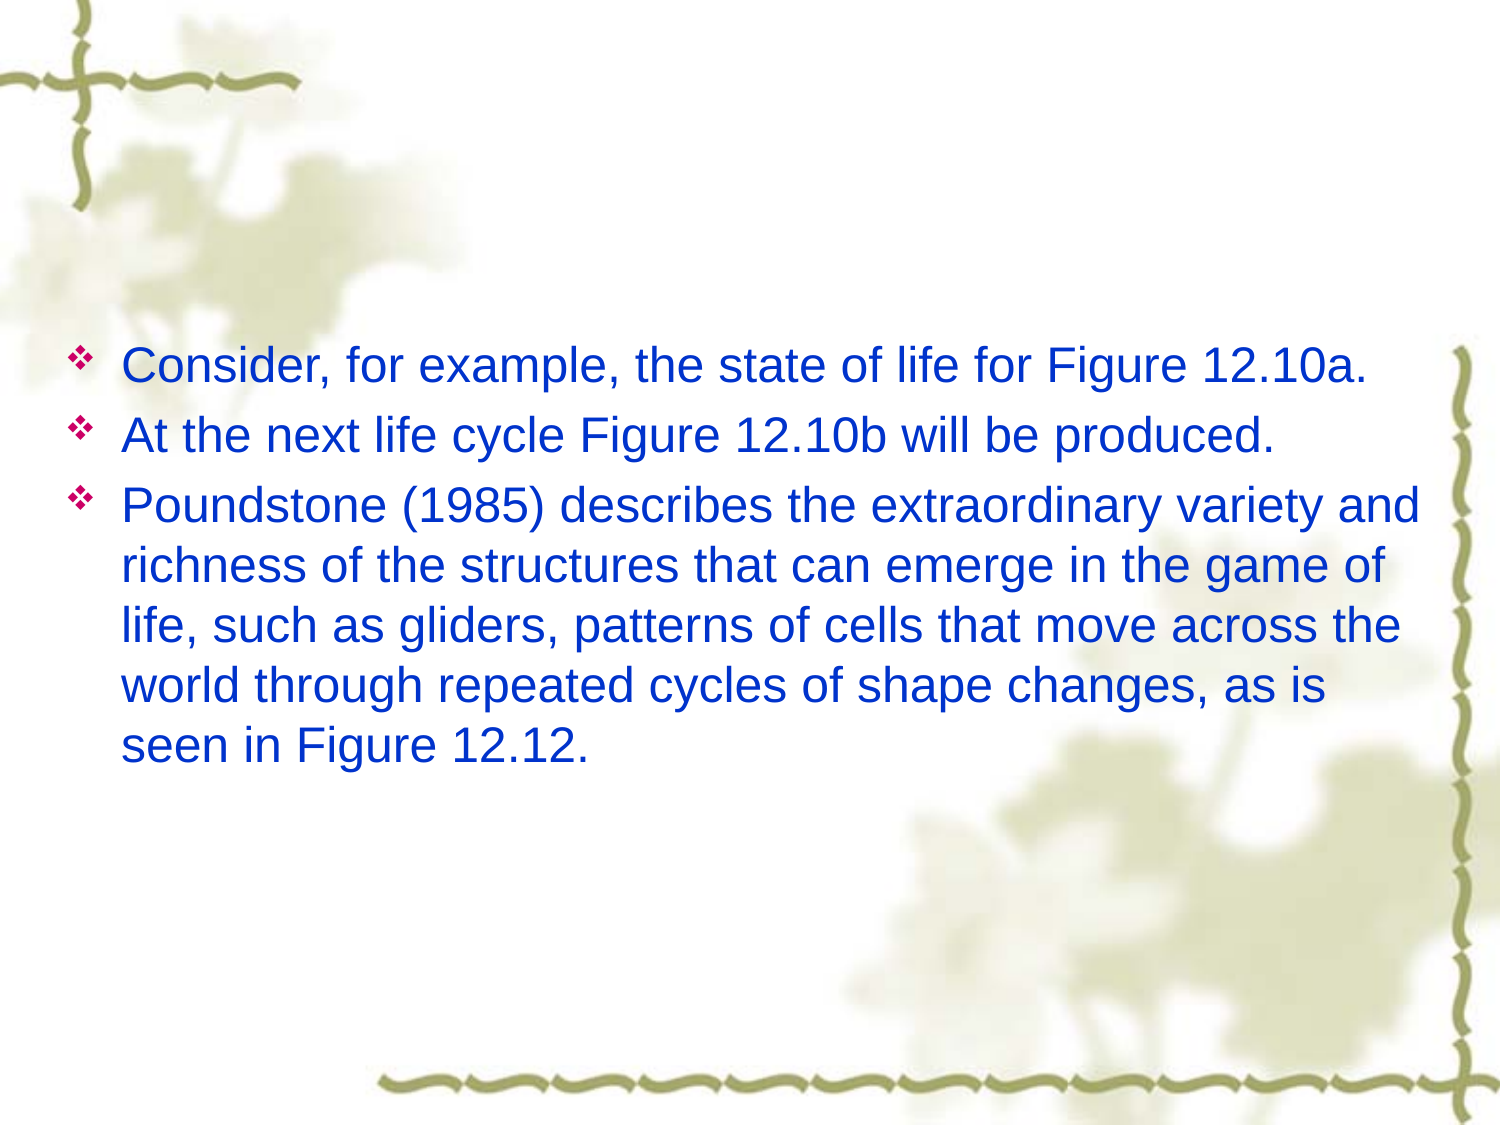

#
Consider, for example, the state of life for Figure 12.10a.
At the next life cycle Figure 12.10b will be produced.
Poundstone (1985) describes the extraordinary variety and richness of the structures that can emerge in the game of life, such as gliders, patterns of cells that move across the world through repeated cycles of shape changes, as is seen in Figure 12.12.